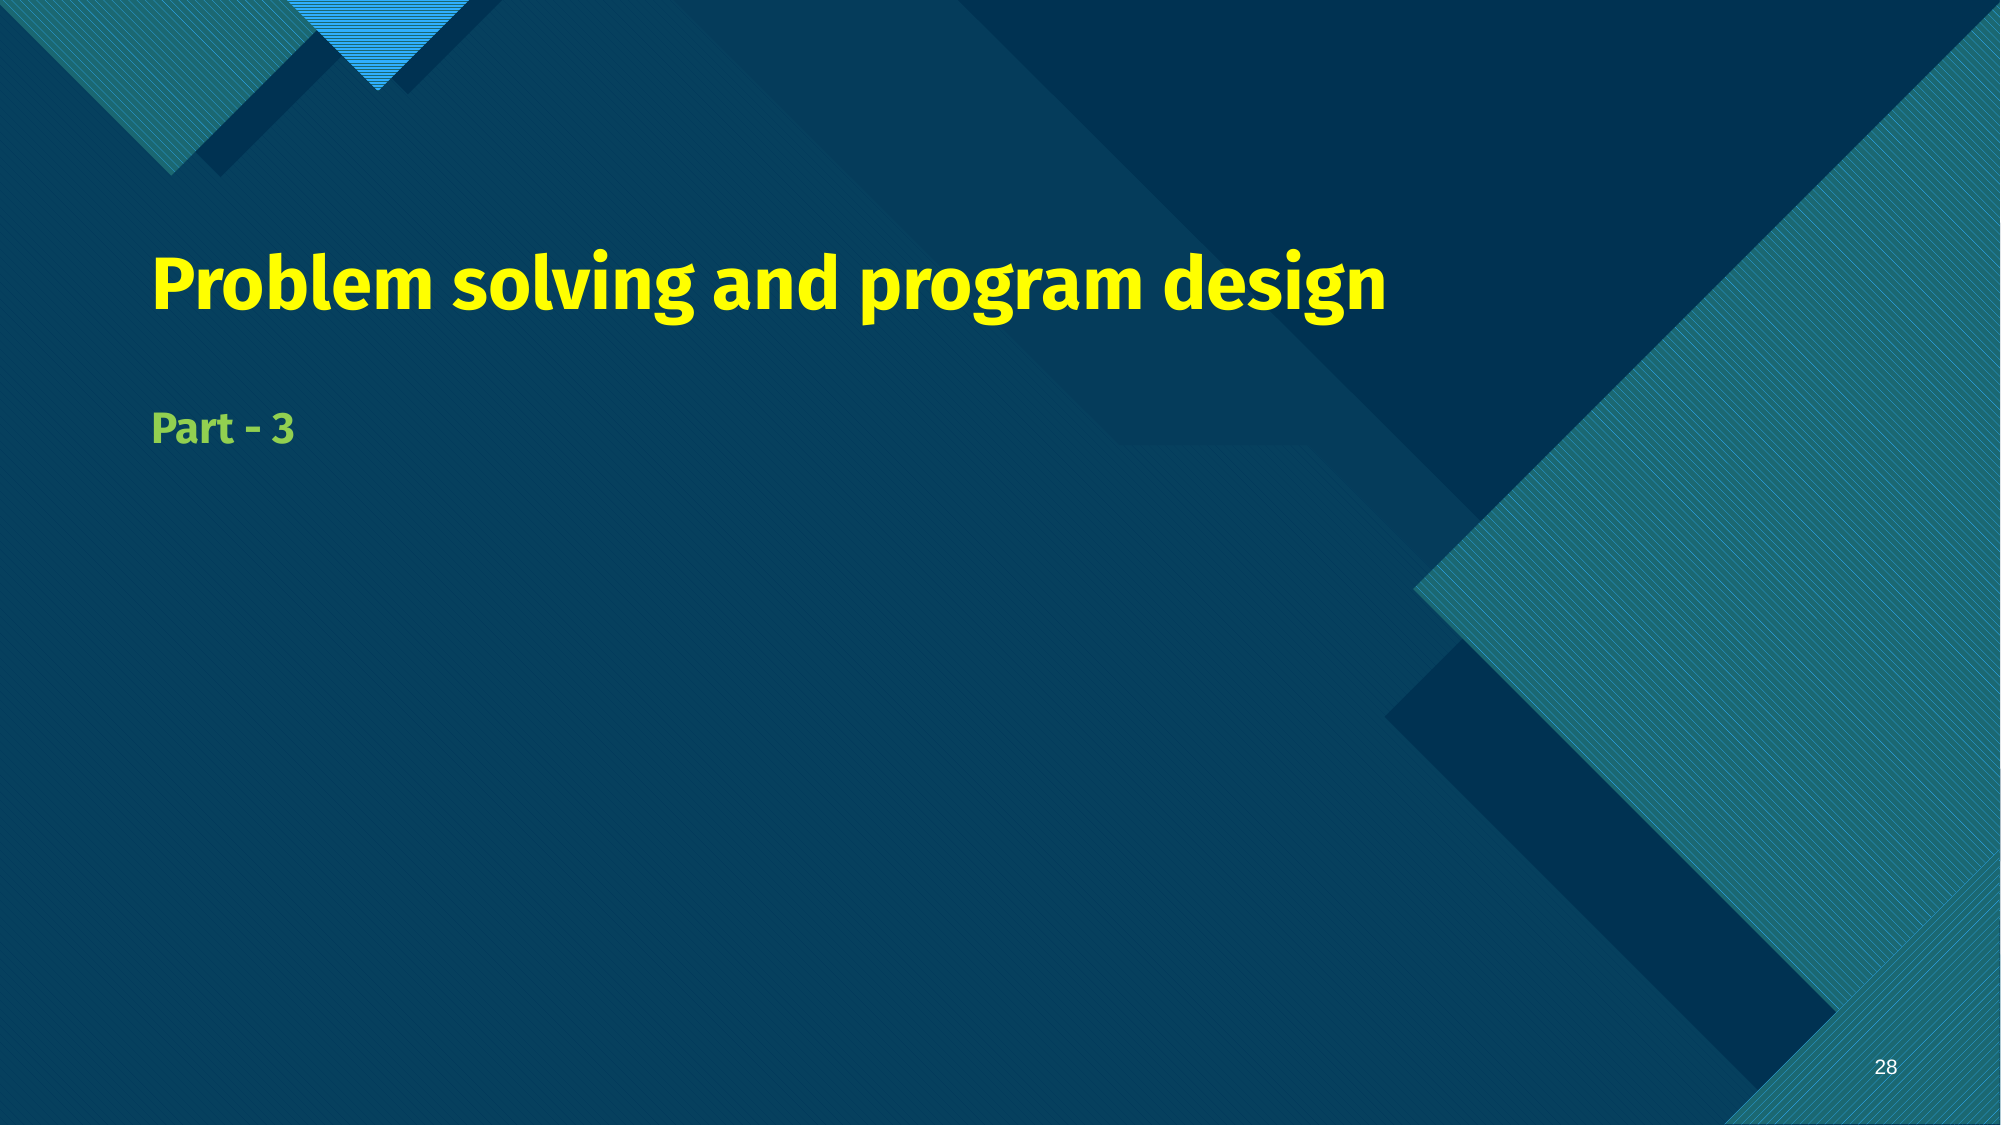

# Problem solving and program design Part - 3
28